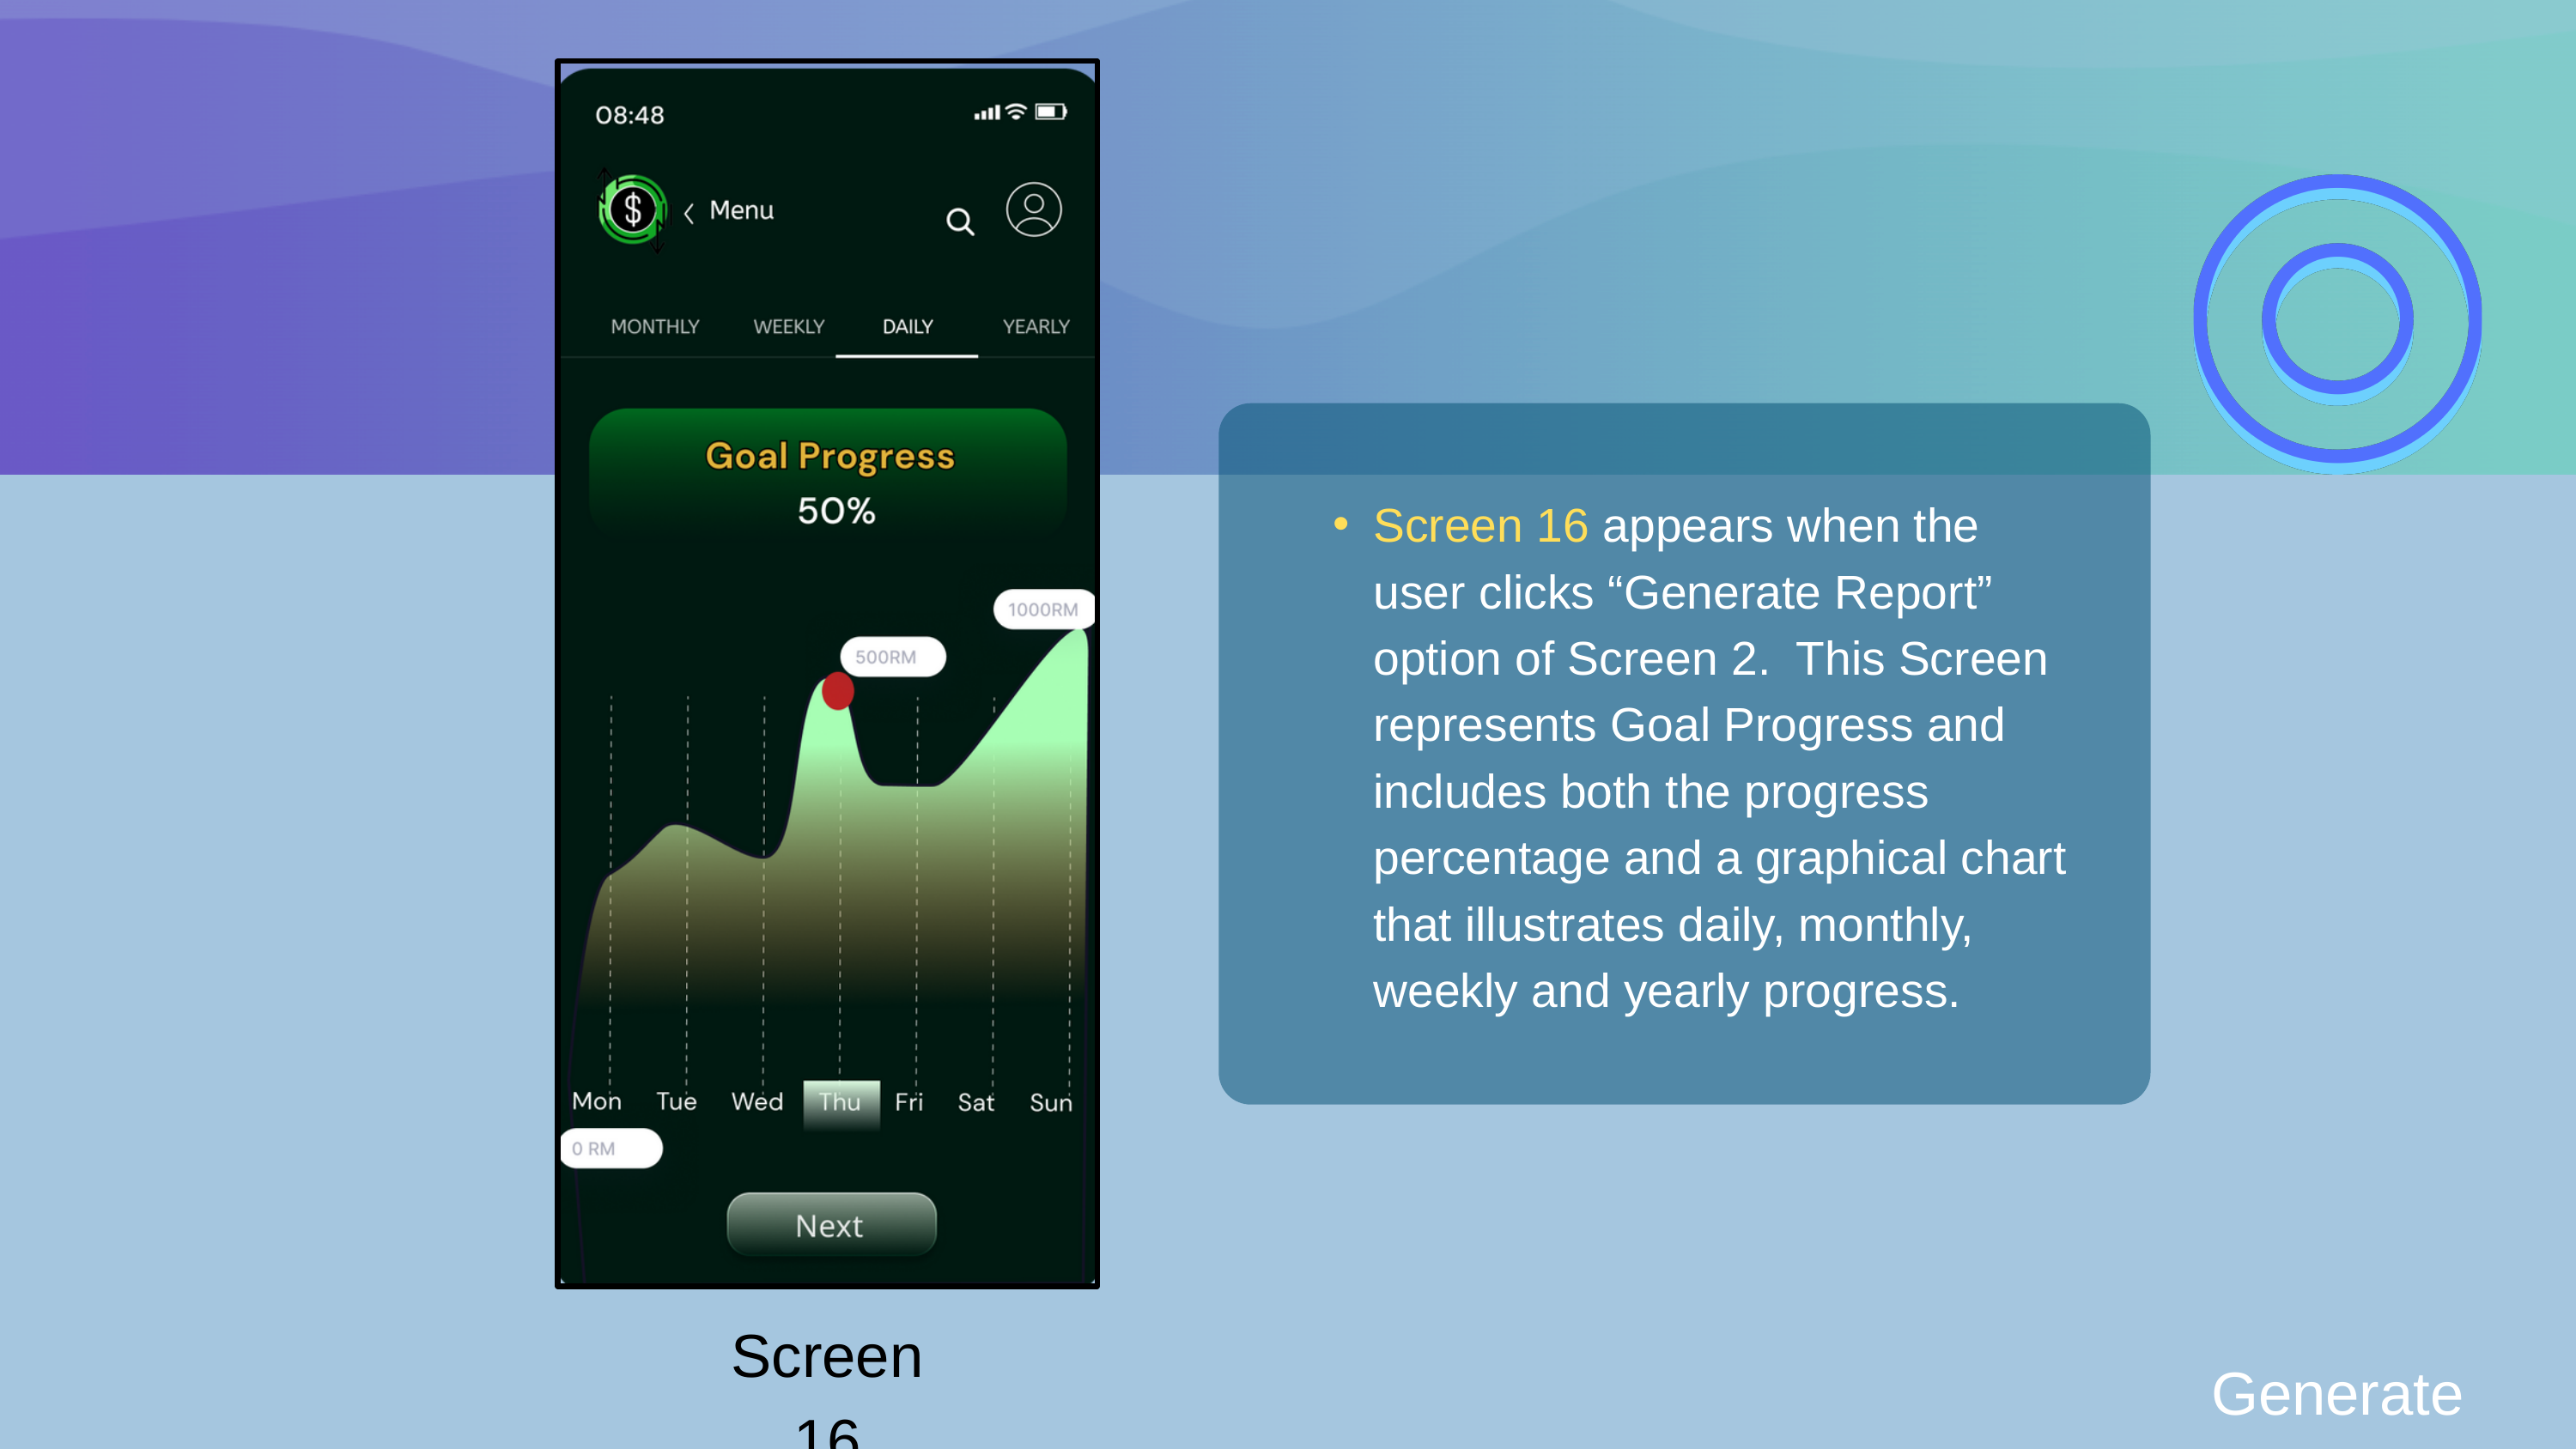

Screen 16 appears when the user clicks “Generate Report” option of Screen 2.  This Screen represents Goal Progress and includes both the progress percentage and a graphical chart that illustrates daily, monthly, weekly and yearly progress.
Screen 16
Generate Report